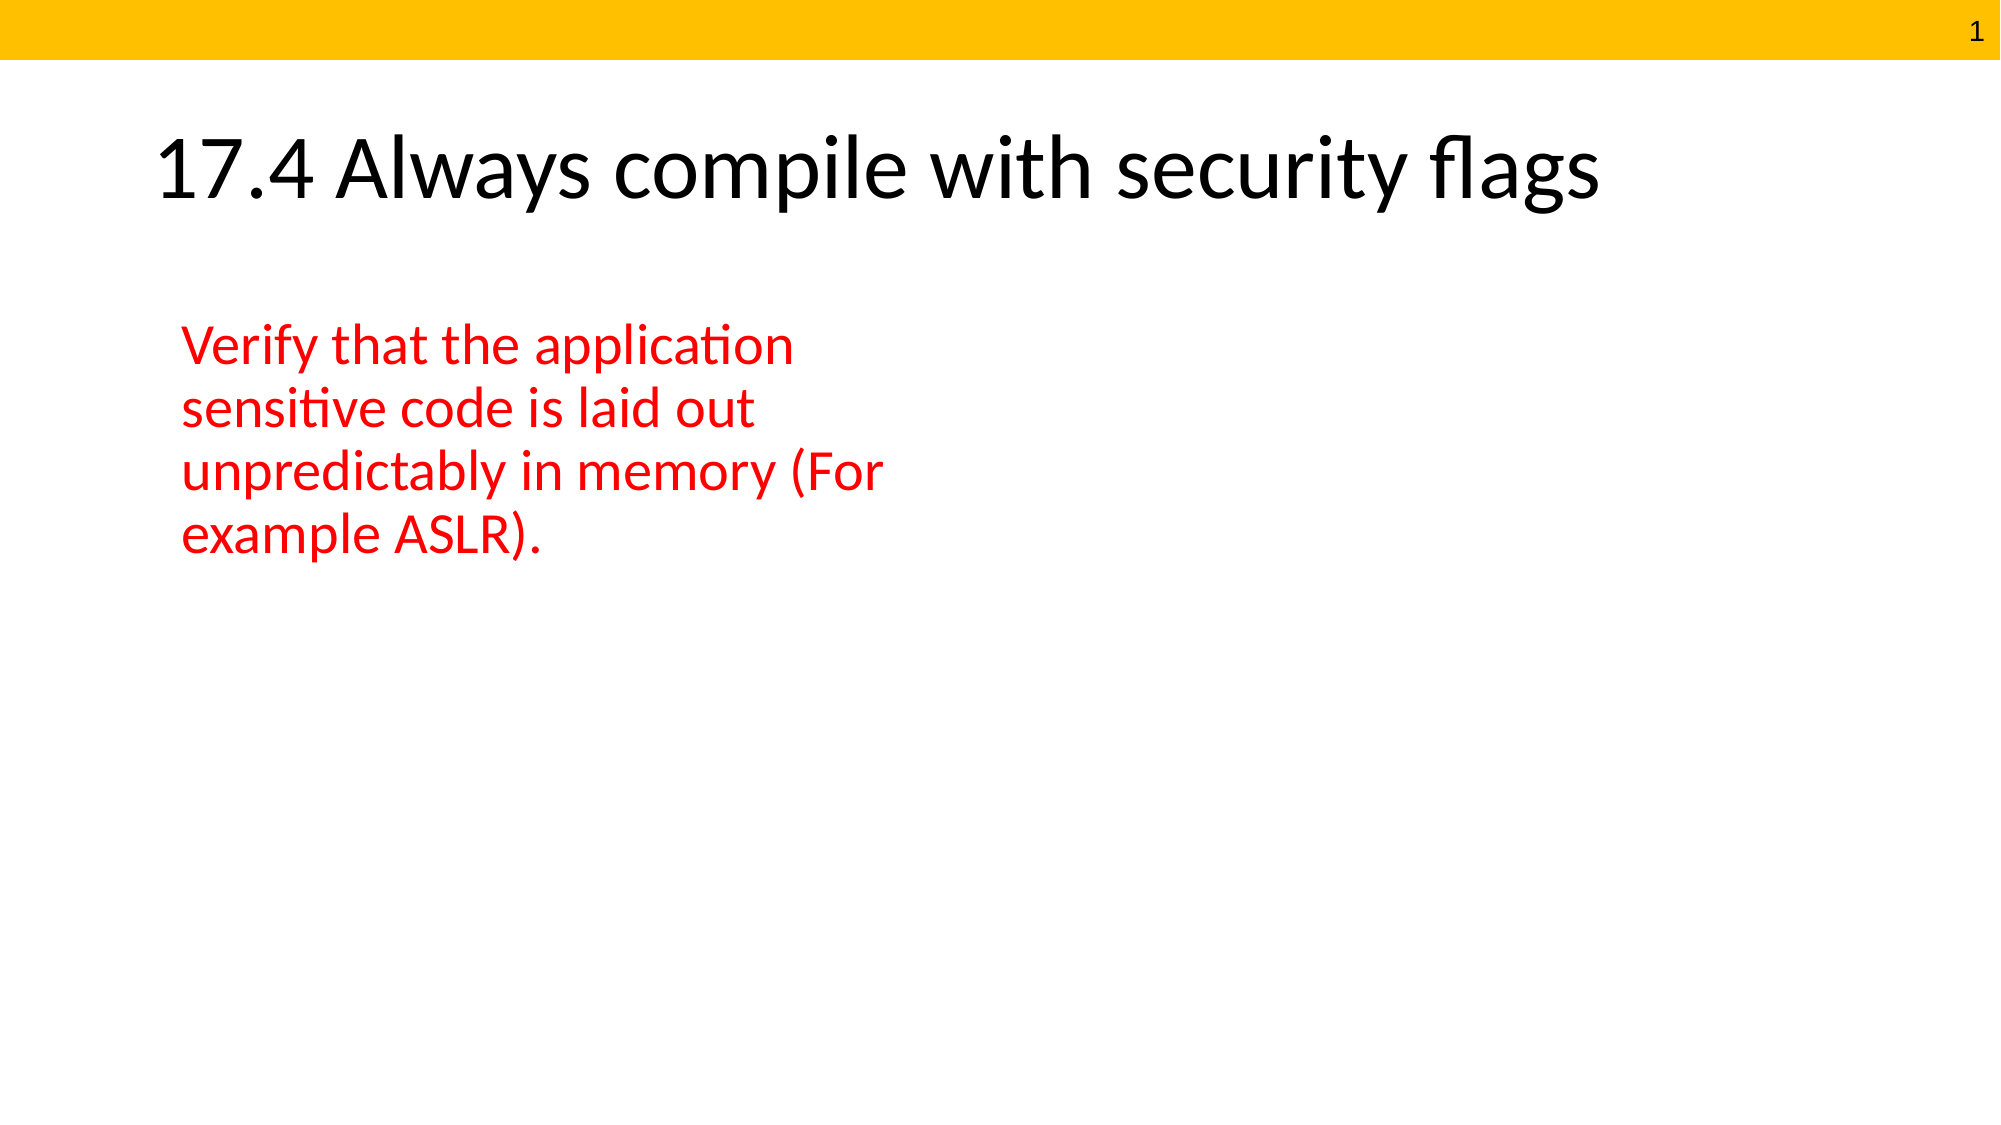

# 17.4 Always compile with security flags
Verify that the application sensitive code is laid out unpredictably in memory (For example ASLR).